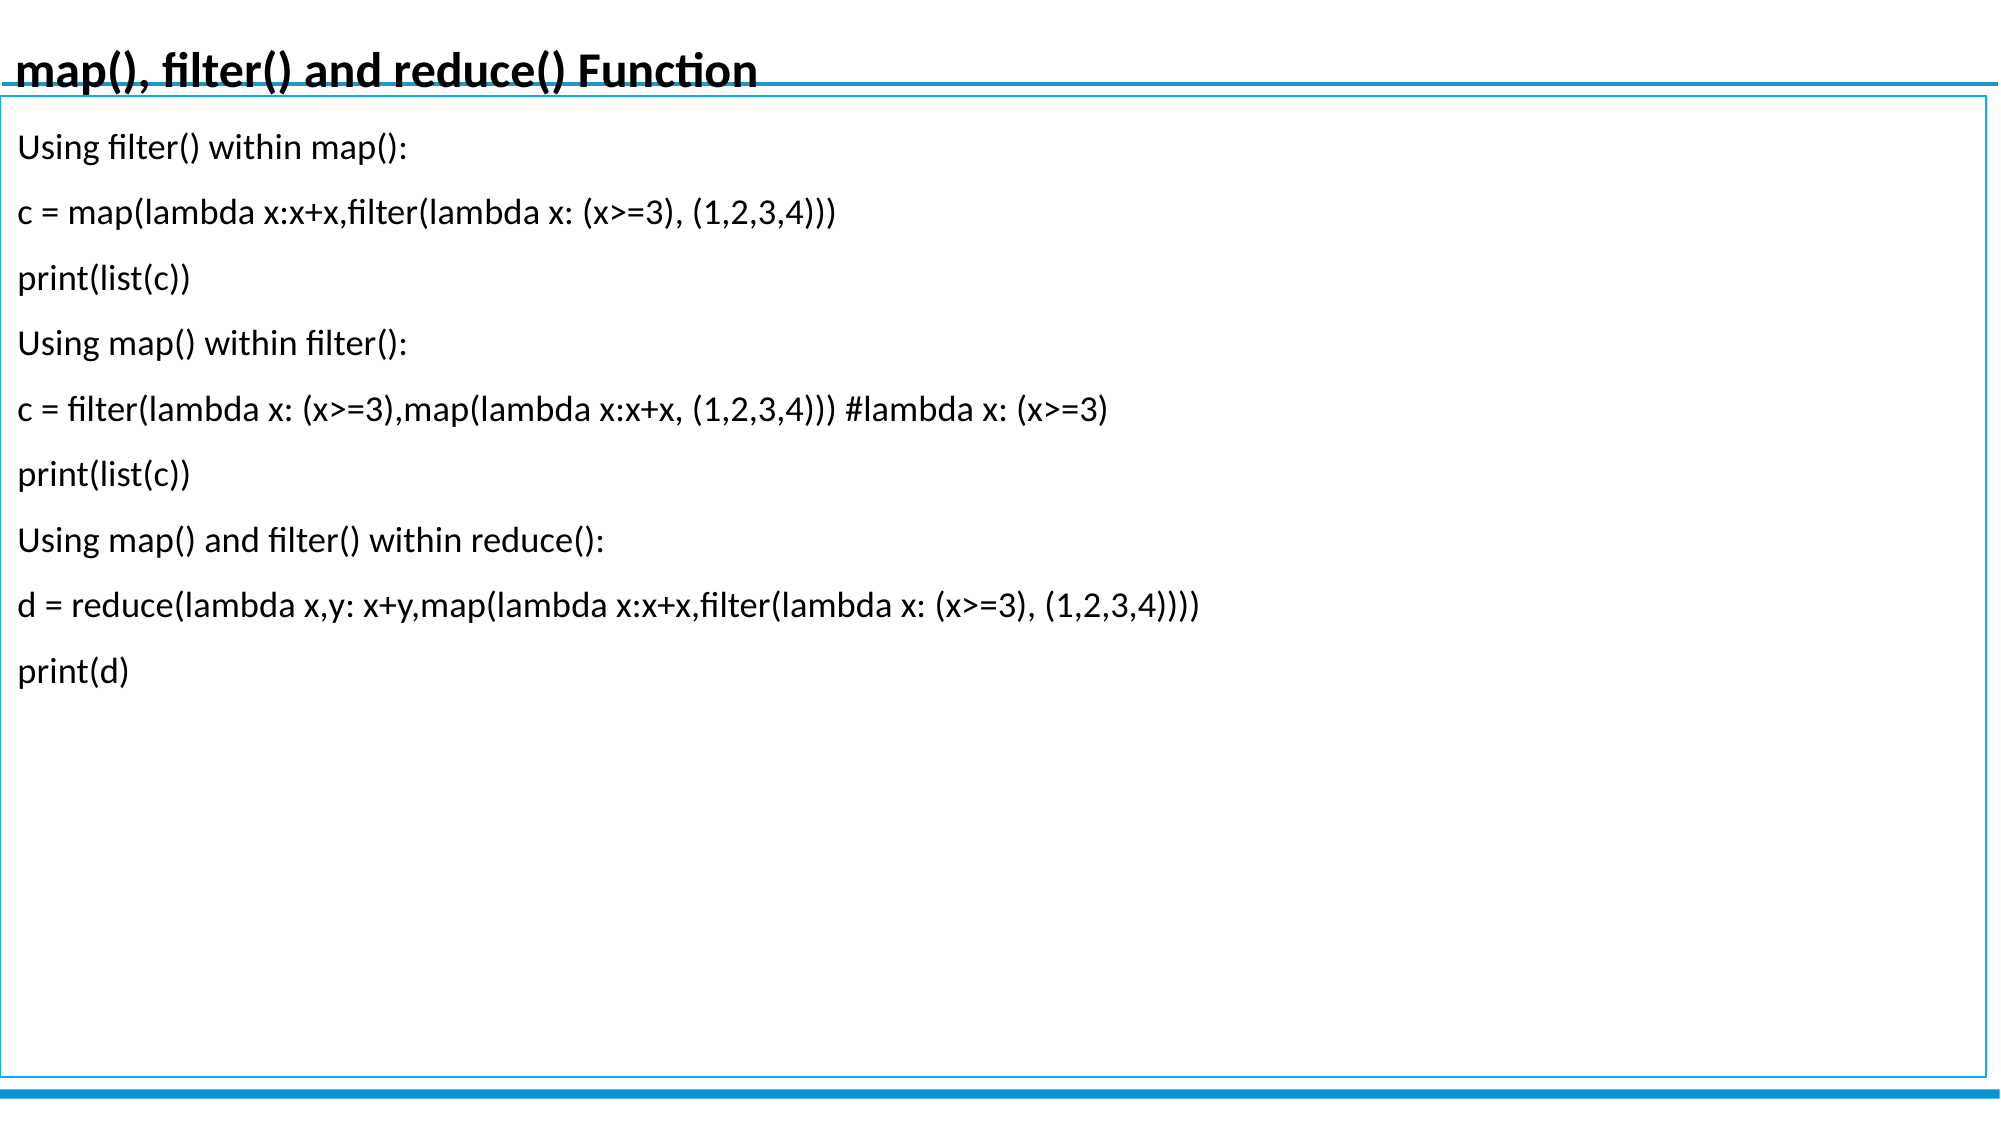

map(), filter() and reduce() Function

Using filter() within map():
c = map(lambda x:x+x,filter(lambda x: (x>=3), (1,2,3,4)))
print(list(c))
Using map() within filter():
c = filter(lambda x: (x>=3),map(lambda x:x+x, (1,2,3,4))) #lambda x: (x>=3)
print(list(c))
Using map() and filter() within reduce():
d = reduce(lambda x,y: x+y,map(lambda x:x+x,filter(lambda x: (x>=3), (1,2,3,4))))
print(d)